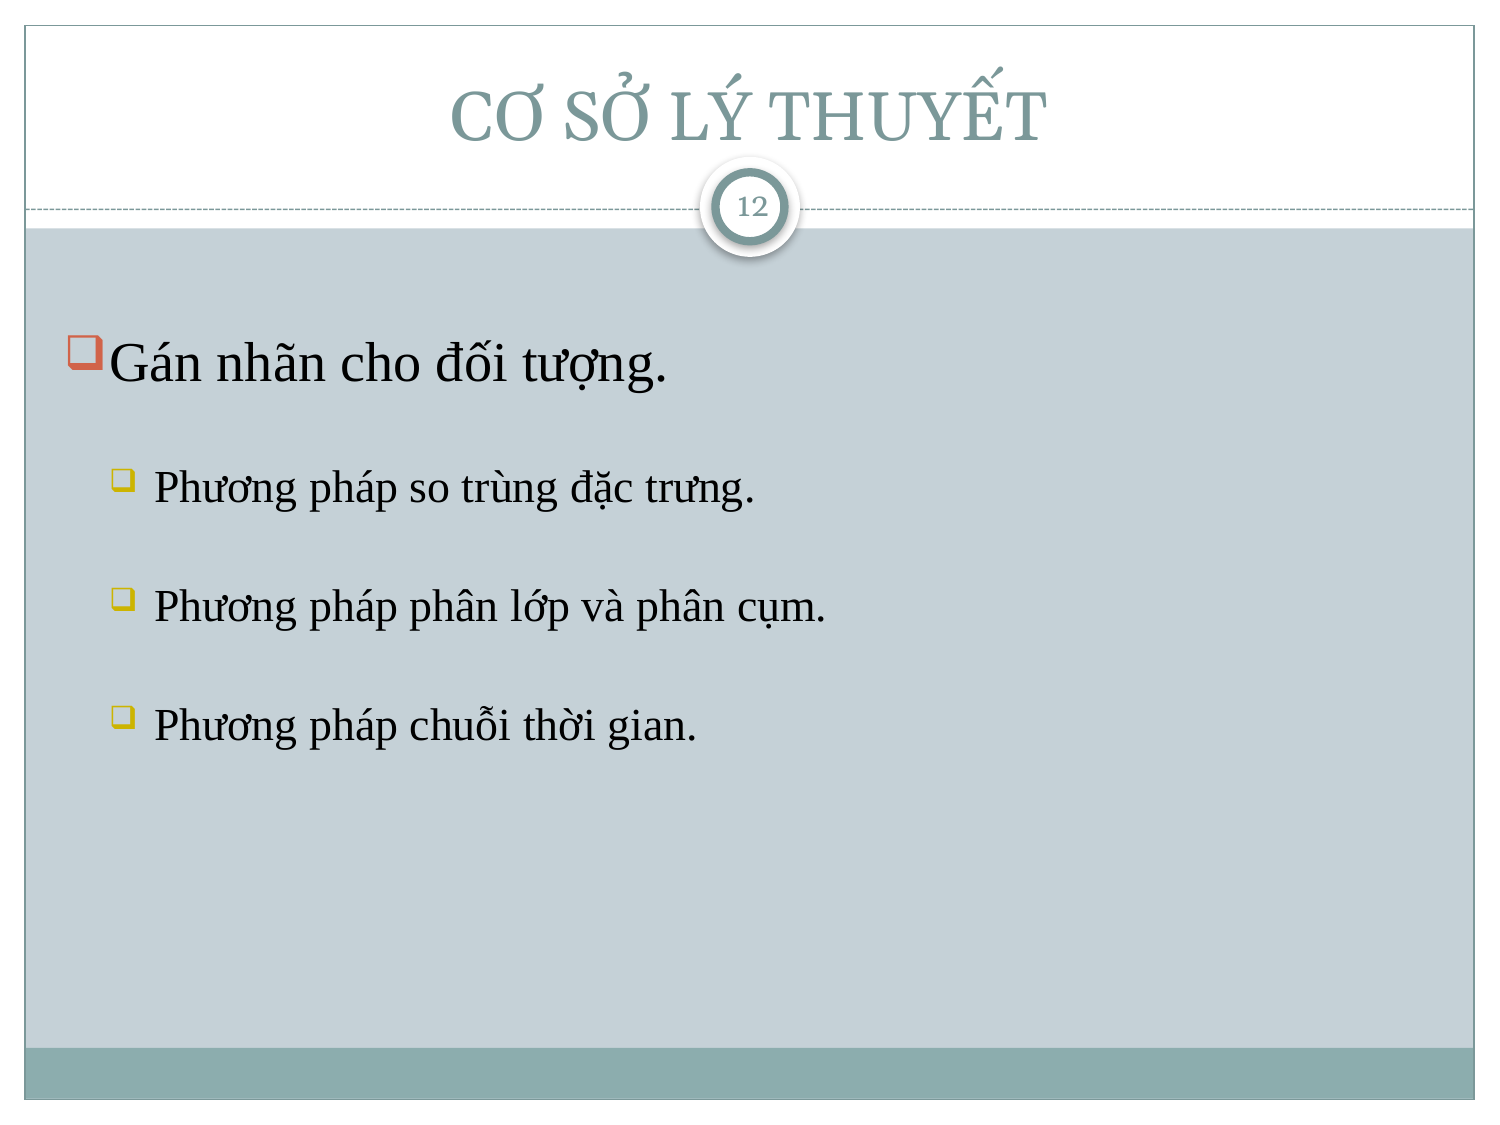

# CƠ SỞ LÝ THUYẾT
12
Gán nhãn cho đối tượng.
Phương pháp so trùng đặc trưng.
Phương pháp phân lớp và phân cụm.
Phương pháp chuỗi thời gian.